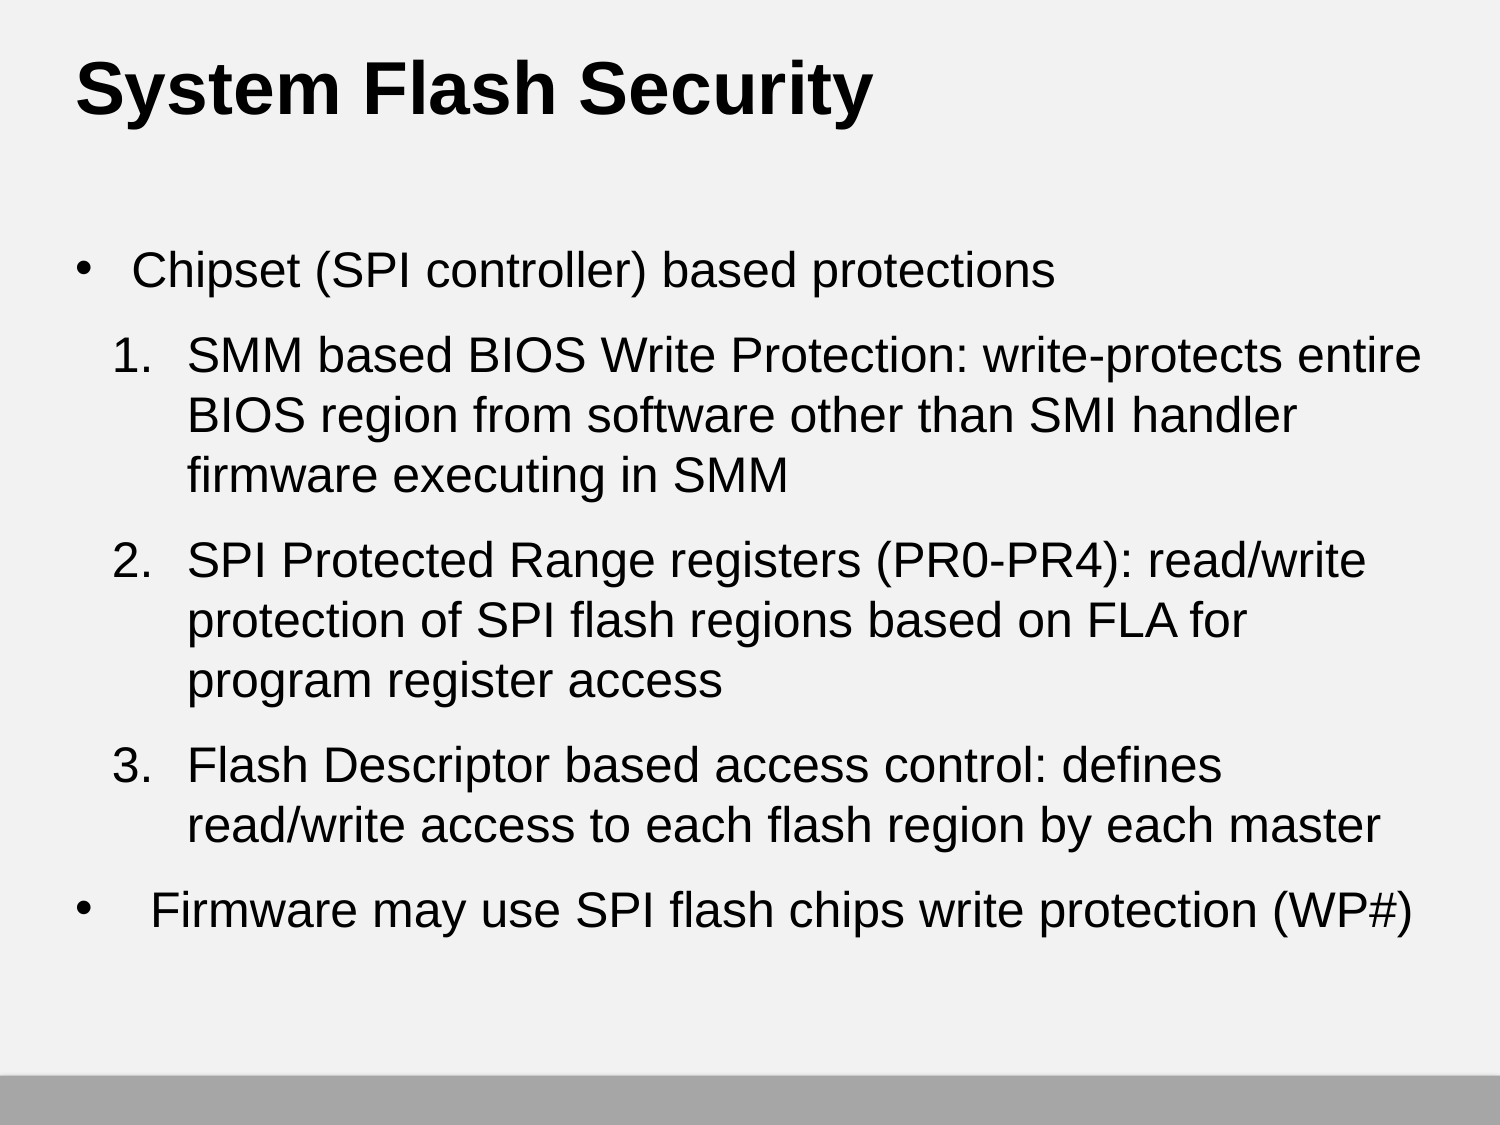

# System Flash Security
Chipset (SPI controller) based protections
SMM based BIOS Write Protection: write-protects entire BIOS region from software other than SMI handler firmware executing in SMM
SPI Protected Range registers (PR0-PR4): read/write protection of SPI flash regions based on FLA for program register access
Flash Descriptor based access control: defines read/write access to each flash region by each master
Firmware may use SPI flash chips write protection (WP#)